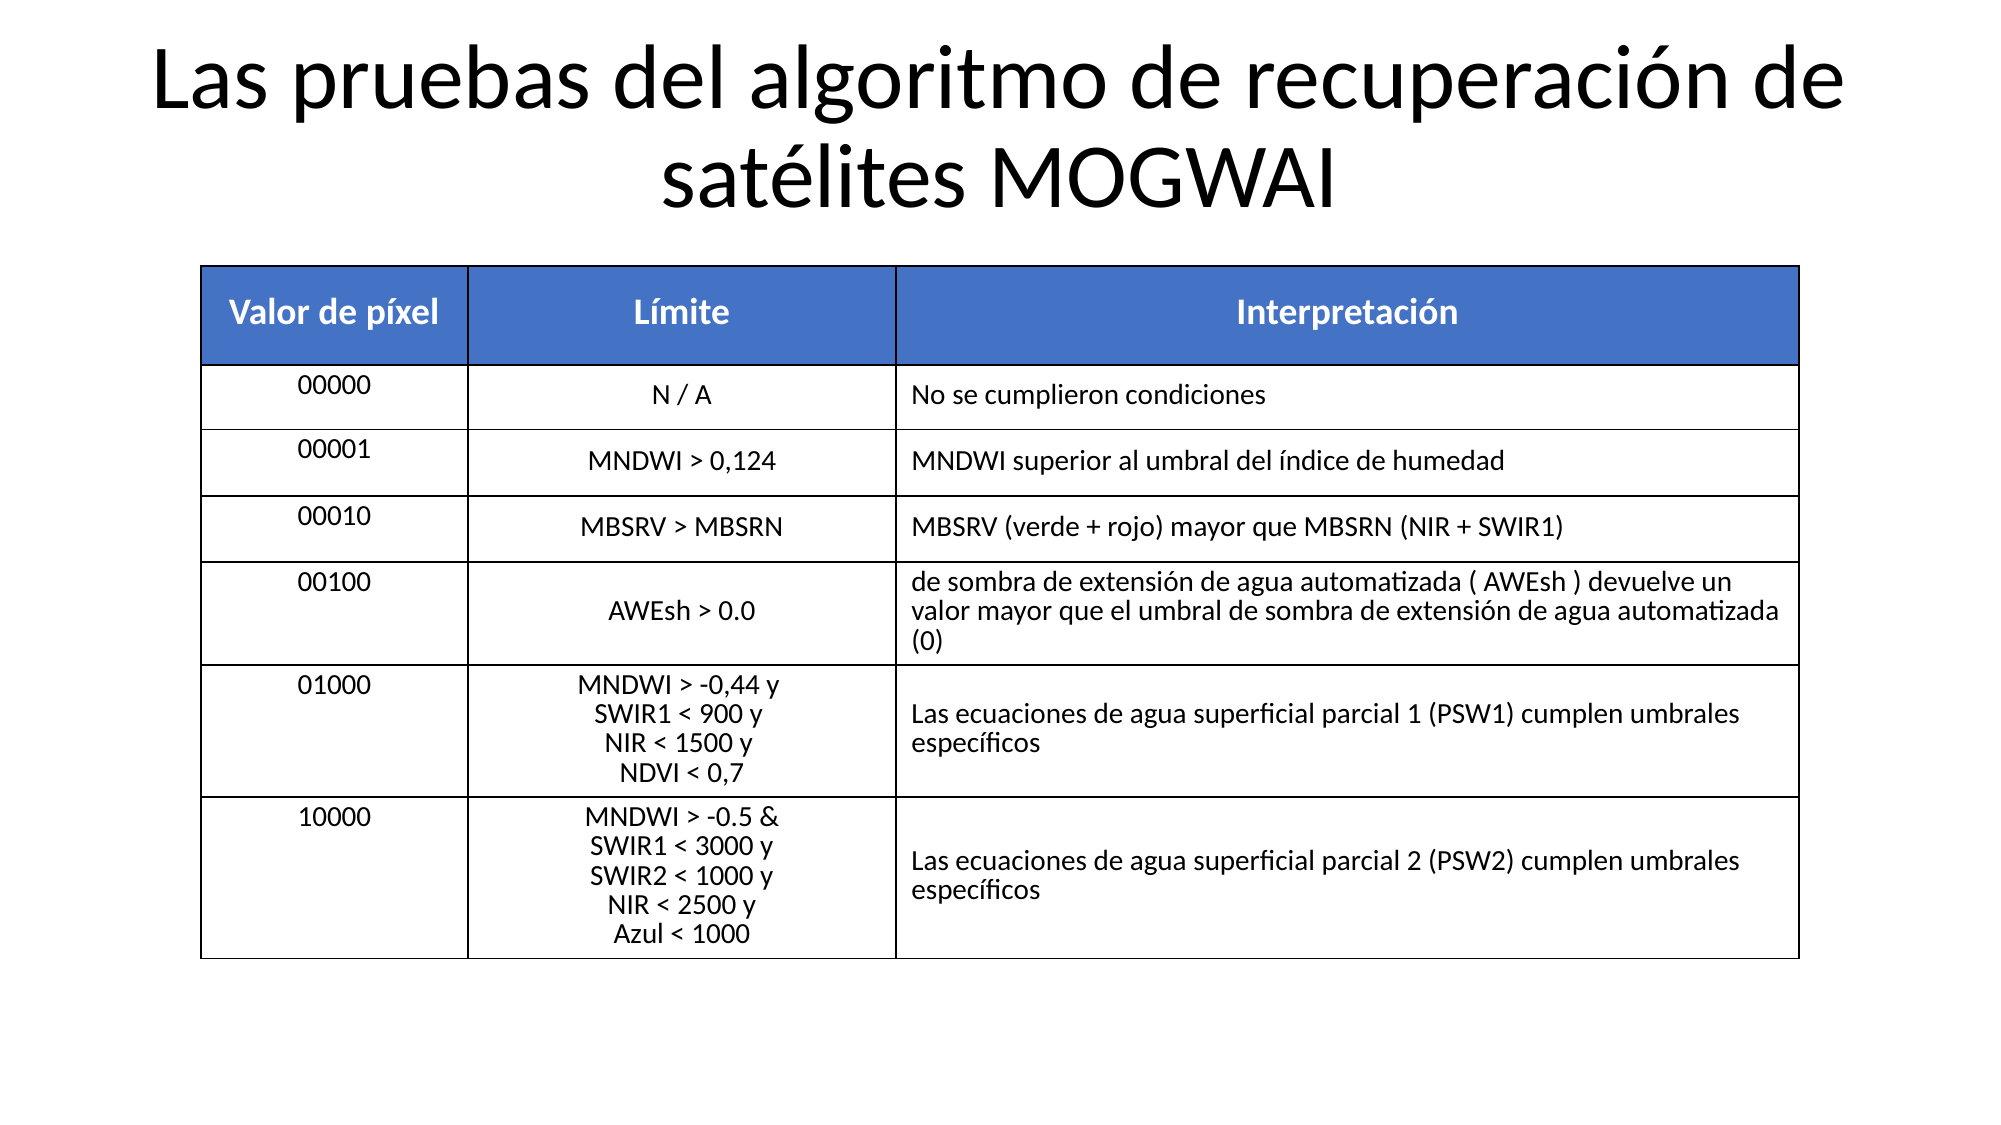

# Las pruebas del algoritmo de recuperación de satélites MOGWAI
| Valor de píxel | Límite | Interpretación |
| --- | --- | --- |
| 00000 | N / A | No se cumplieron condiciones |
| 00001 | MNDWI > 0,124 | MNDWI superior al umbral del índice de humedad |
| 00010 | MBSRV > MBSRN | MBSRV (verde + rojo) mayor que MBSRN (NIR + SWIR1) |
| 00100 | AWEsh > 0.0 | de sombra de extensión de agua automatizada ( AWEsh ) devuelve un valor mayor que el umbral de sombra de extensión de agua automatizada (0) |
| 01000 | MNDWI > -0,44 y SWIR1 < 900 y NIR < 1500 y NDVI < 0,7 | Las ecuaciones de agua superficial parcial 1 (PSW1) cumplen umbrales específicos |
| 10000 | MNDWI > -0.5 & SWIR1 < 3000 y SWIR2 < 1000 y NIR < 2500 y Azul < 1000 | Las ecuaciones de agua superficial parcial 2 (PSW2) cumplen umbrales específicos |